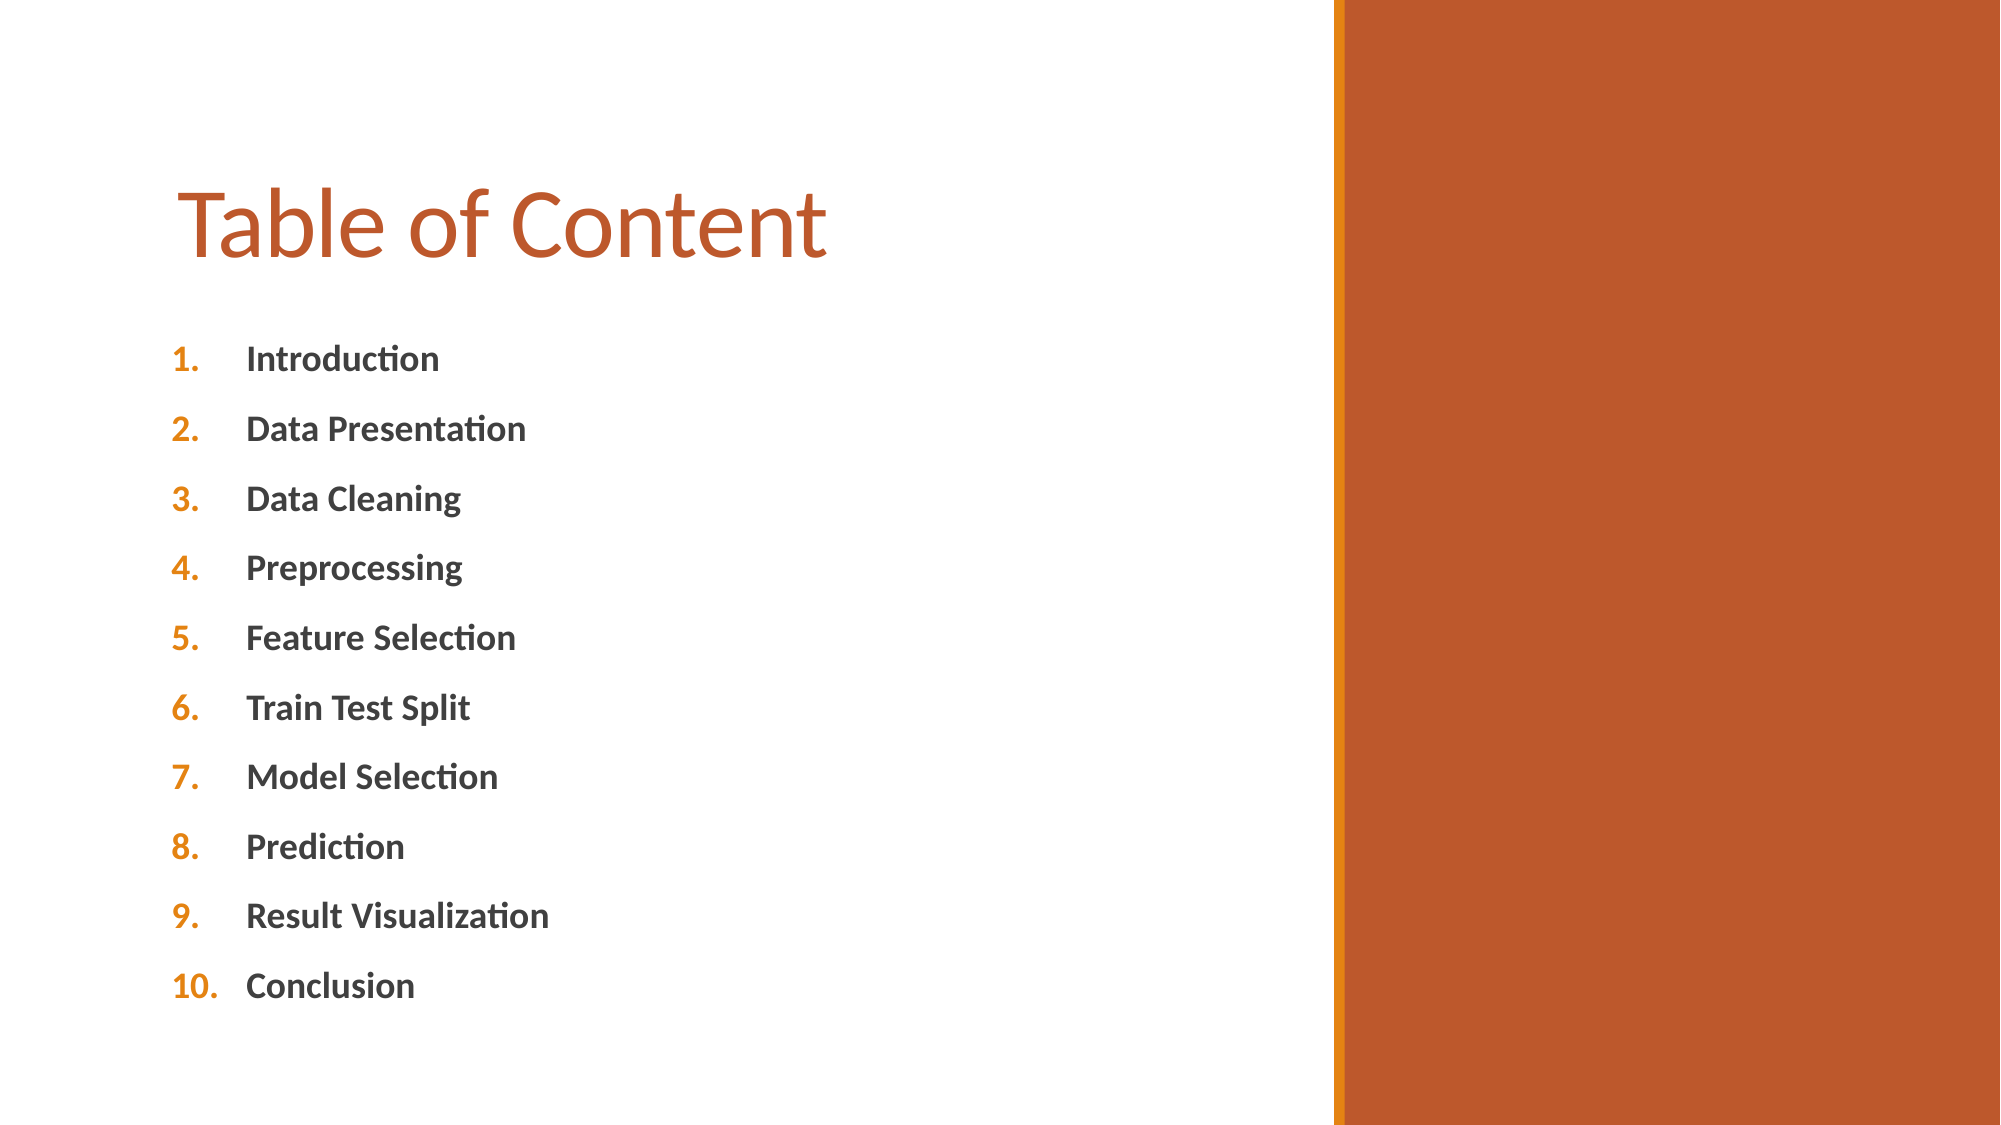

# Table of Content
Introduction
Data Presentation
Data Cleaning
Preprocessing
Feature Selection
Train Test Split
Model Selection
Prediction
Result Visualization
Conclusion

2